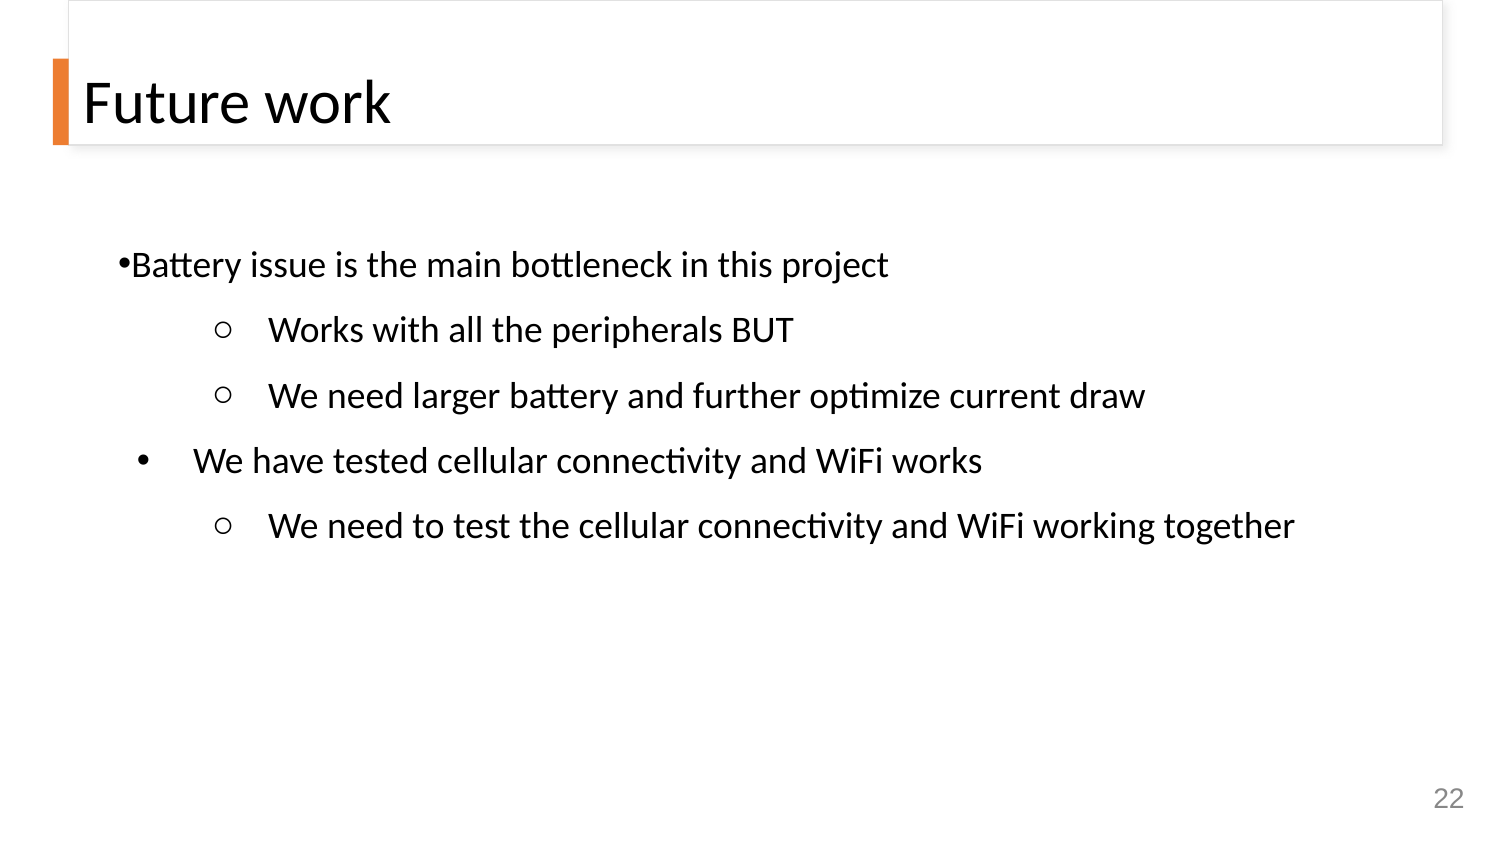

# Future work

Battery issue is the main bottleneck in this project
Works with all the peripherals BUT
We need larger battery and further optimize current draw
We have tested cellular connectivity and WiFi works
We need to test the cellular connectivity and WiFi working together
22